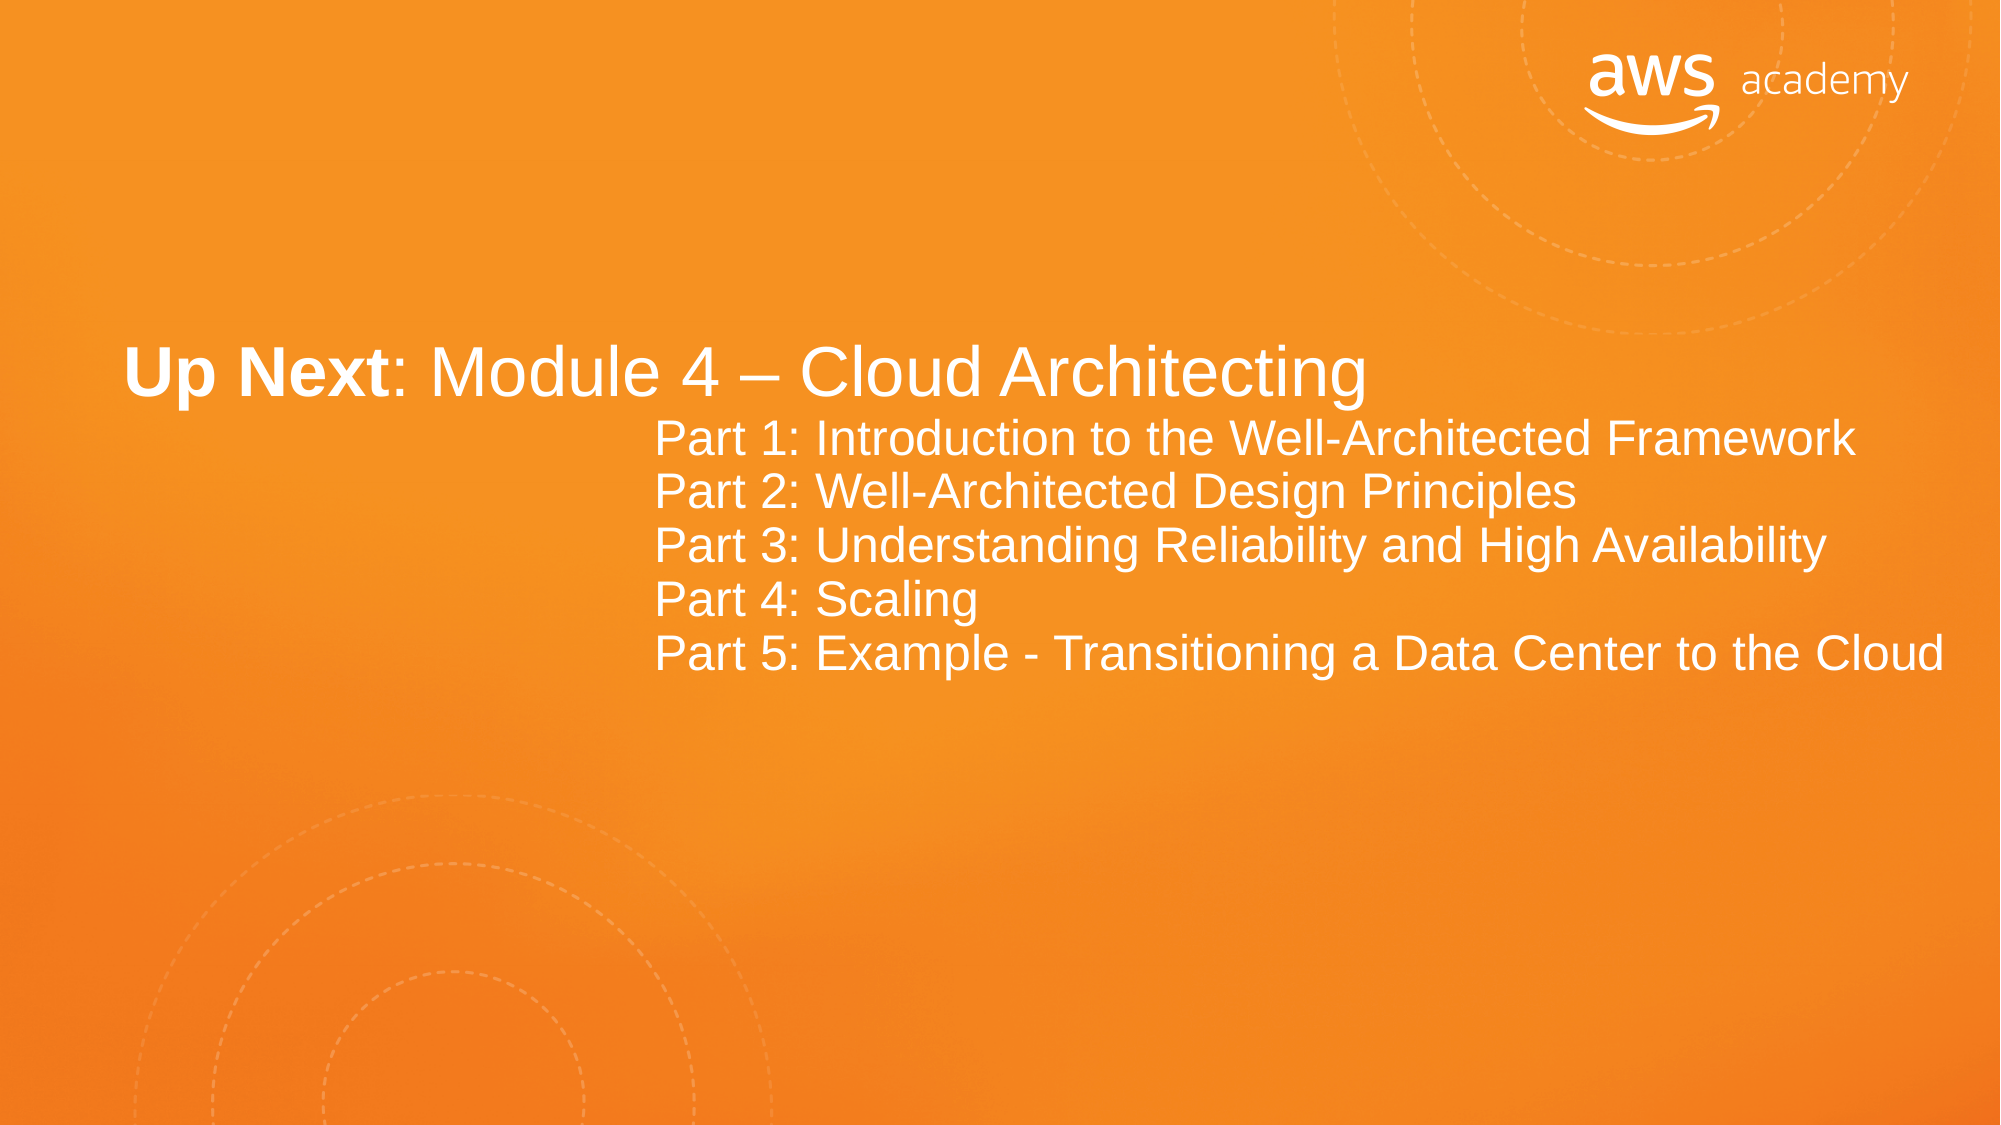

# Up Next: Module 4 – Cloud Architecting Part 1: Introduction to the Well-Architected Framework Part 2: Well-Architected Design Principles Part 3: Understanding Reliability and High Availability Part 4: Scaling Part 5: Example - Transitioning a Data Center to the Cloud